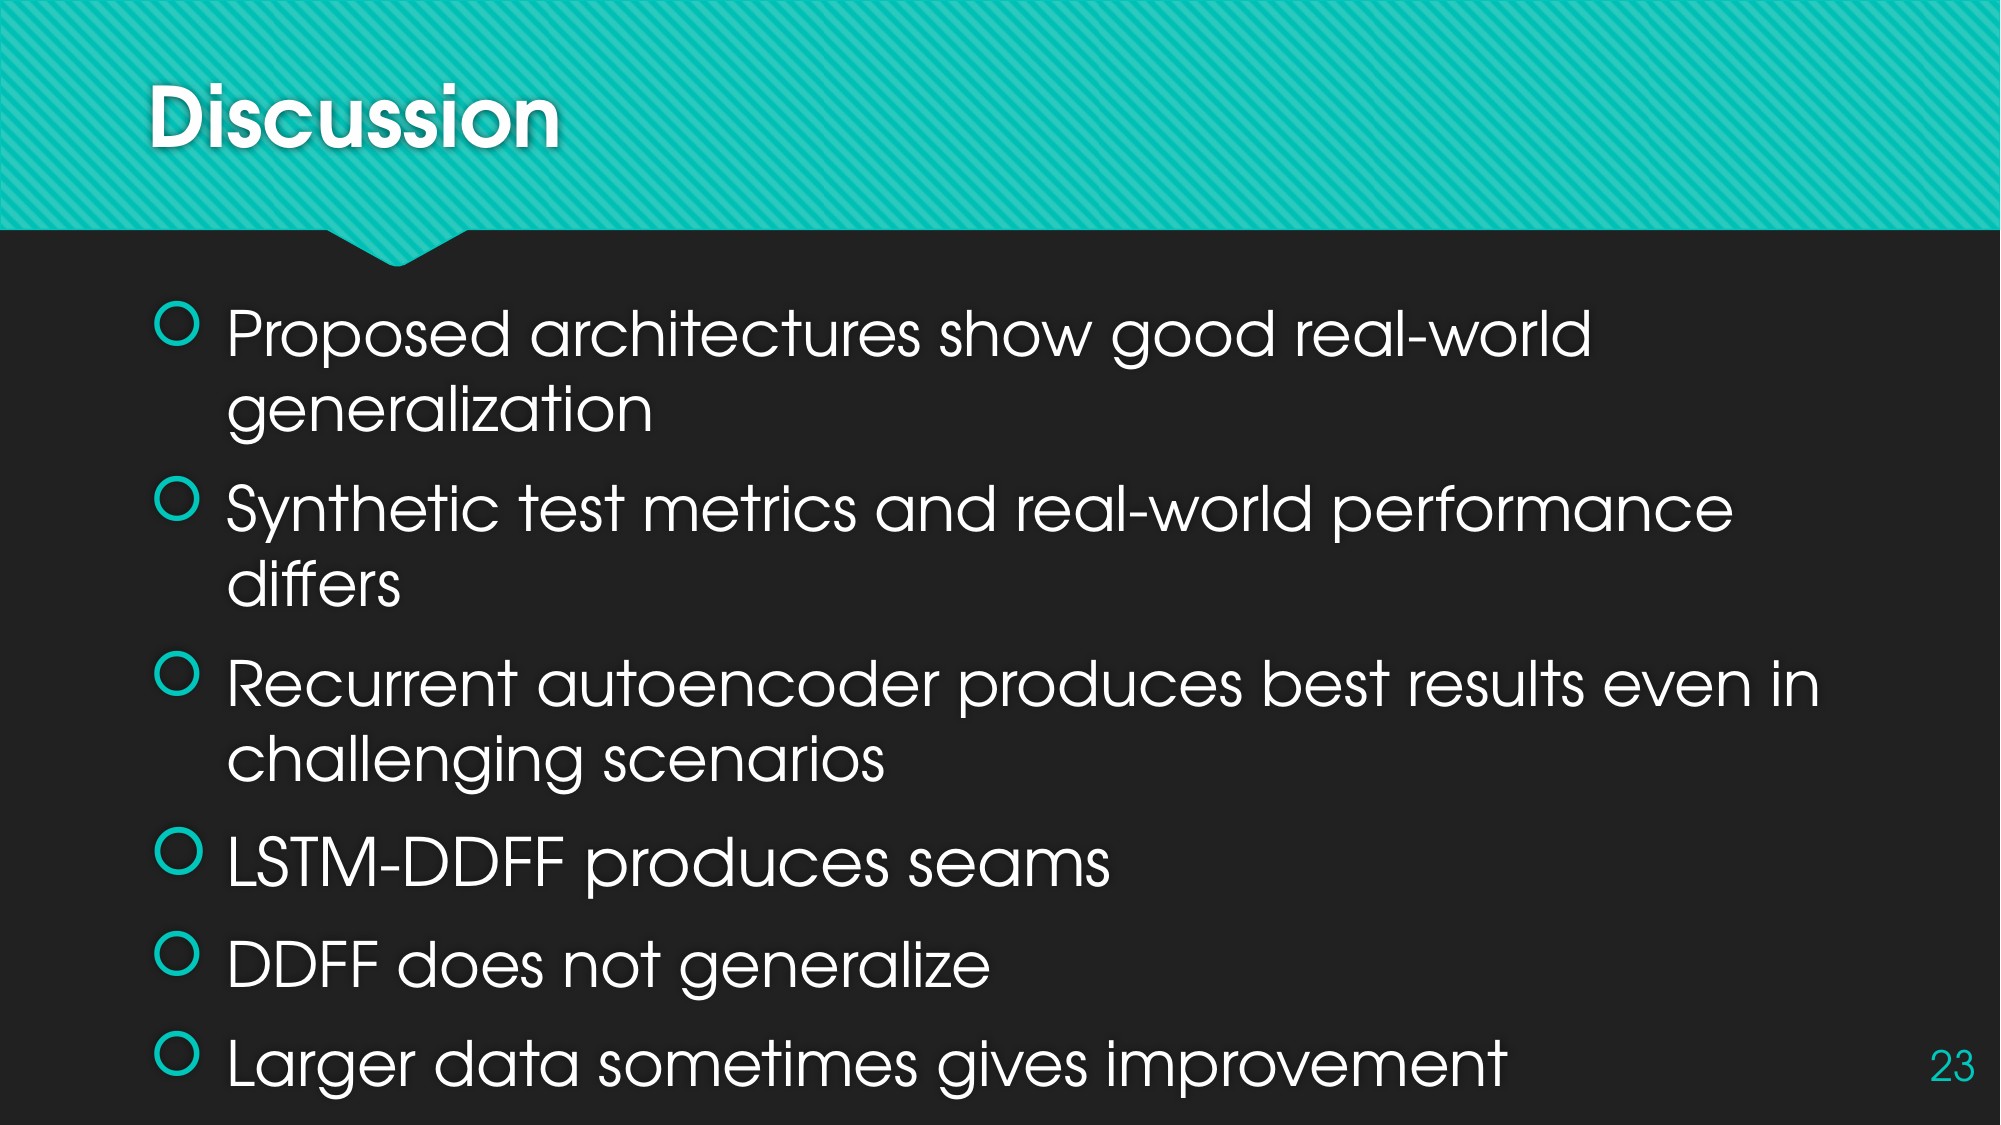

# Discussion
Proposed architectures show good real-world generalization
Synthetic test metrics and real-world performance differs
Recurrent autoencoder produces best results even in challenging scenarios
LSTM-DDFF produces seams
DDFF does not generalize
Larger data sometimes gives improvement
23